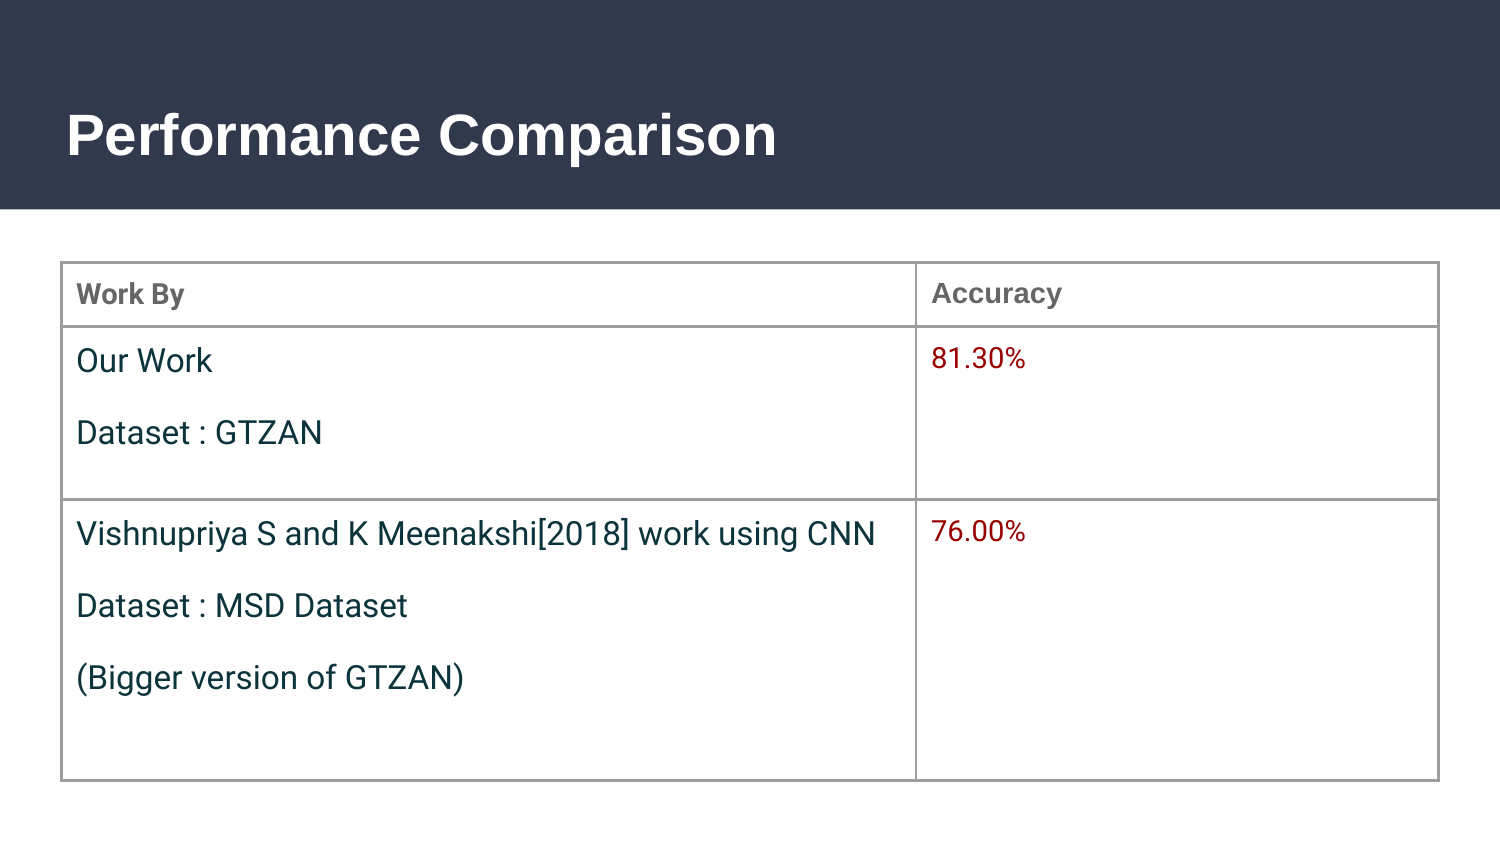

# Performance Comparison
| Work By | Accuracy |
| --- | --- |
| Our Work Dataset : GTZAN | 81.30% |
| Vishnupriya S and K Meenakshi[2018] work using CNN Dataset : MSD Dataset (Bigger version of GTZAN) | 76.00% |